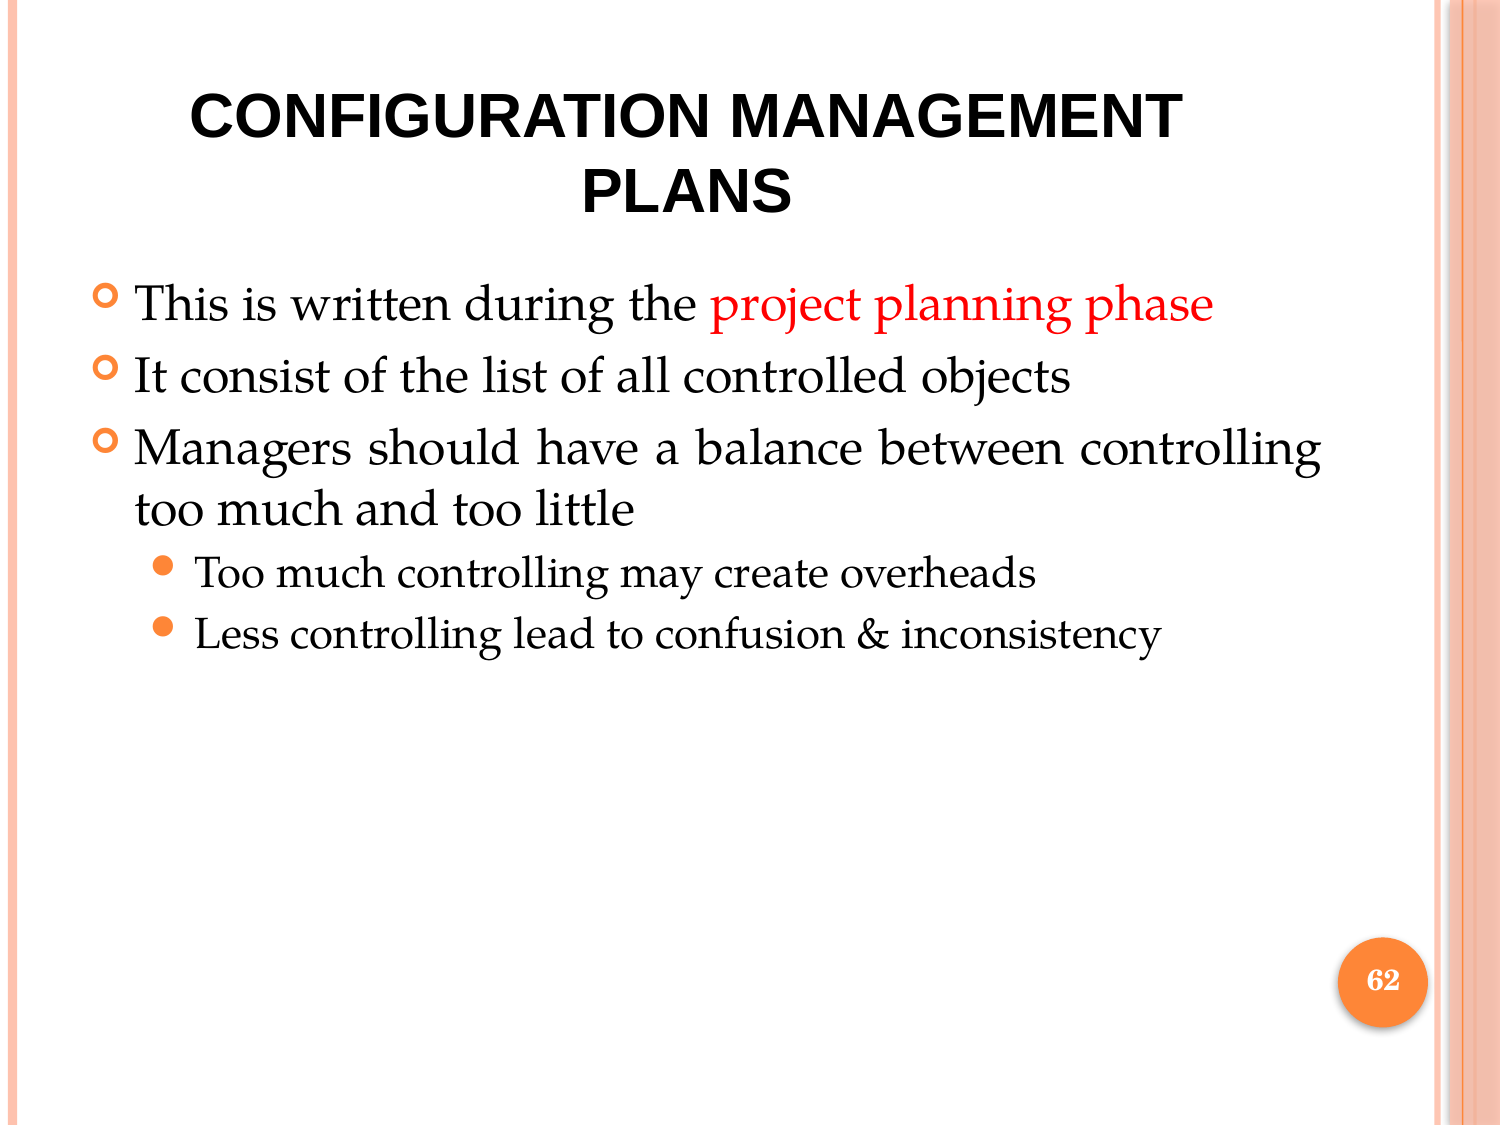

# Configuration management plans
This is written during the project planning phase
It consist of the list of all controlled objects
Managers should have a balance between controlling too much and too little
Too much controlling may create overheads
Less controlling lead to confusion & inconsistency
62